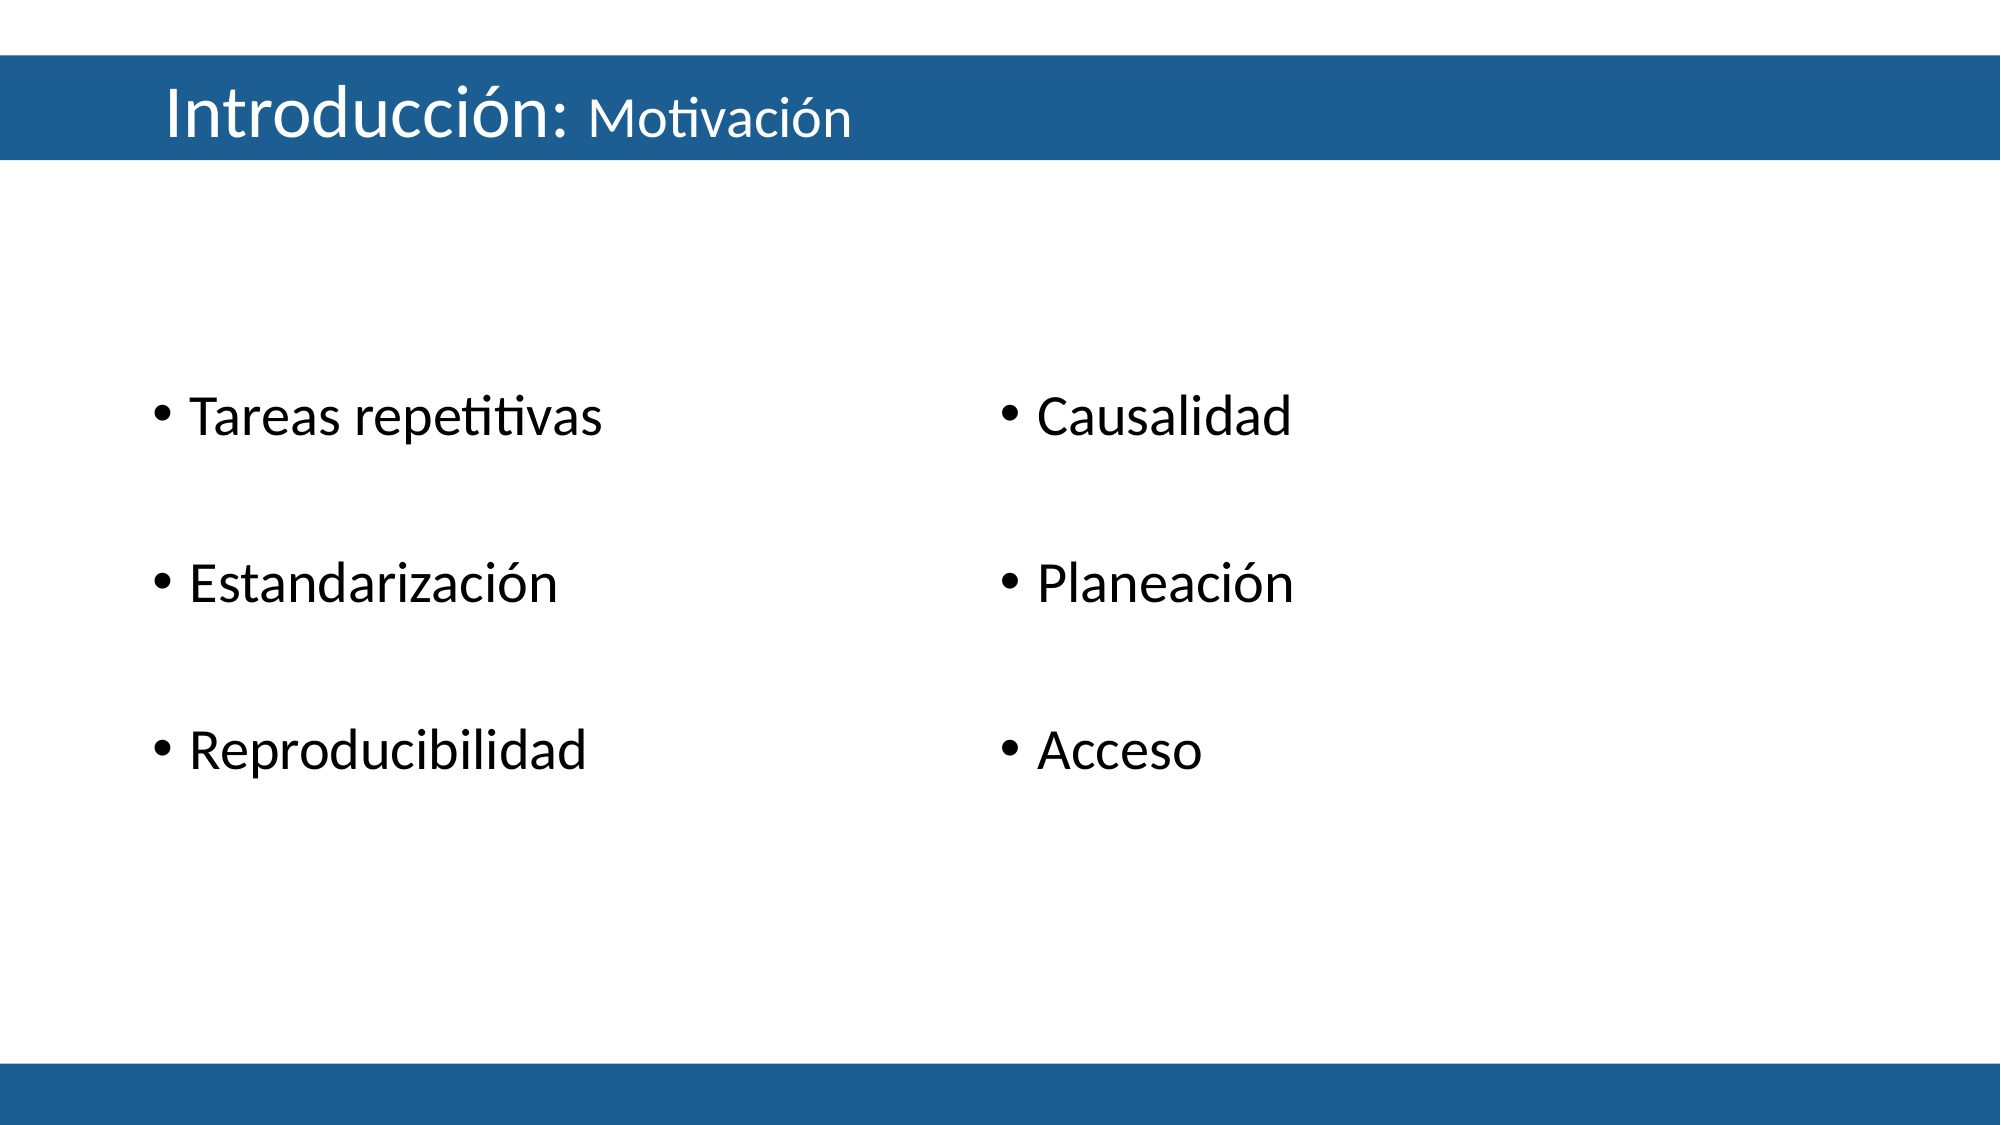

Introducción: Motivación
Tareas repetitivas

Estandarización

Reproducibilidad

Causalidad

Planeación

Acceso